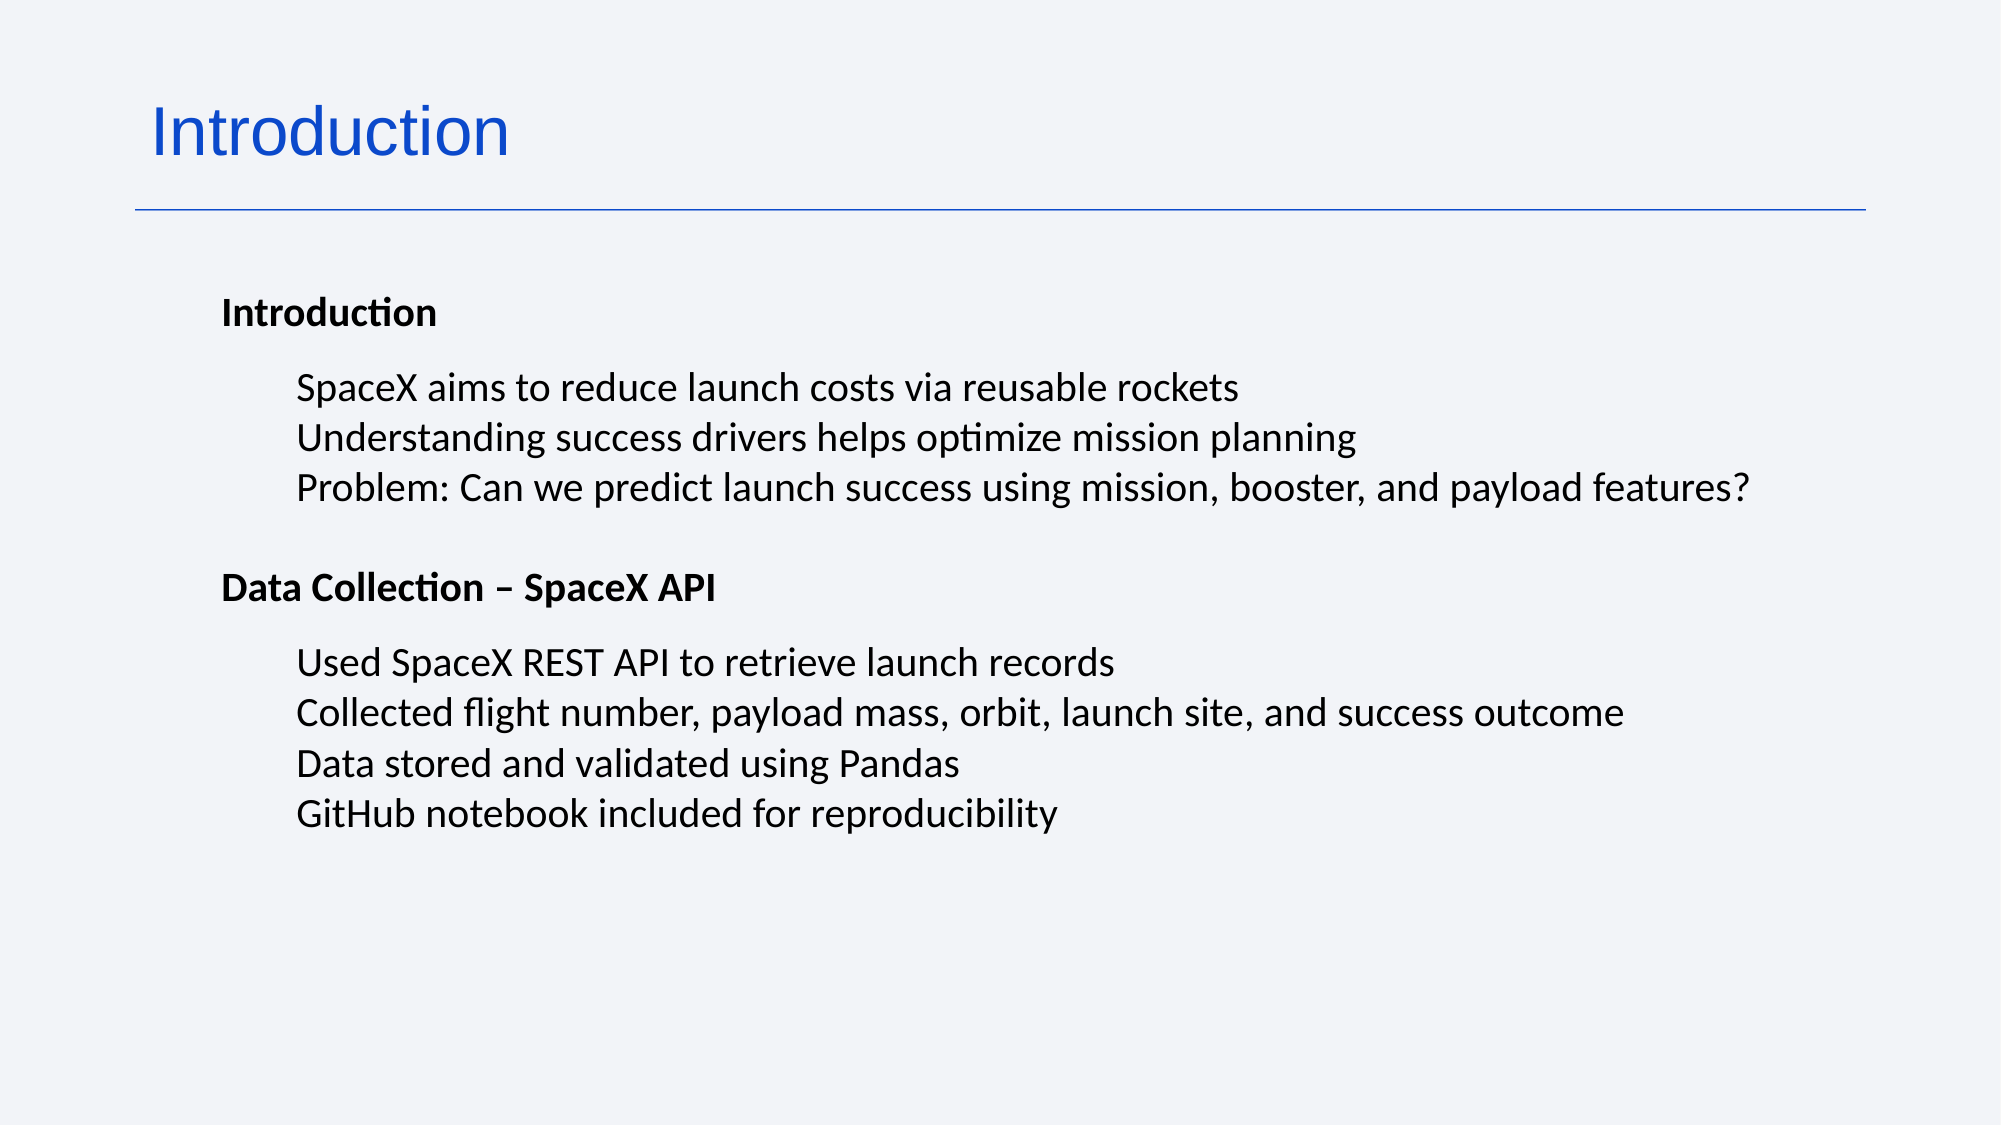

Introduction
Introduction
SpaceX aims to reduce launch costs via reusable rockets
Understanding success drivers helps optimize mission planning
Problem: Can we predict launch success using mission, booster, and payload features?

Data Collection – SpaceX API
Used SpaceX REST API to retrieve launch records
Collected flight number, payload mass, orbit, launch site, and success outcome
Data stored and validated using Pandas
GitHub notebook included for reproducibility